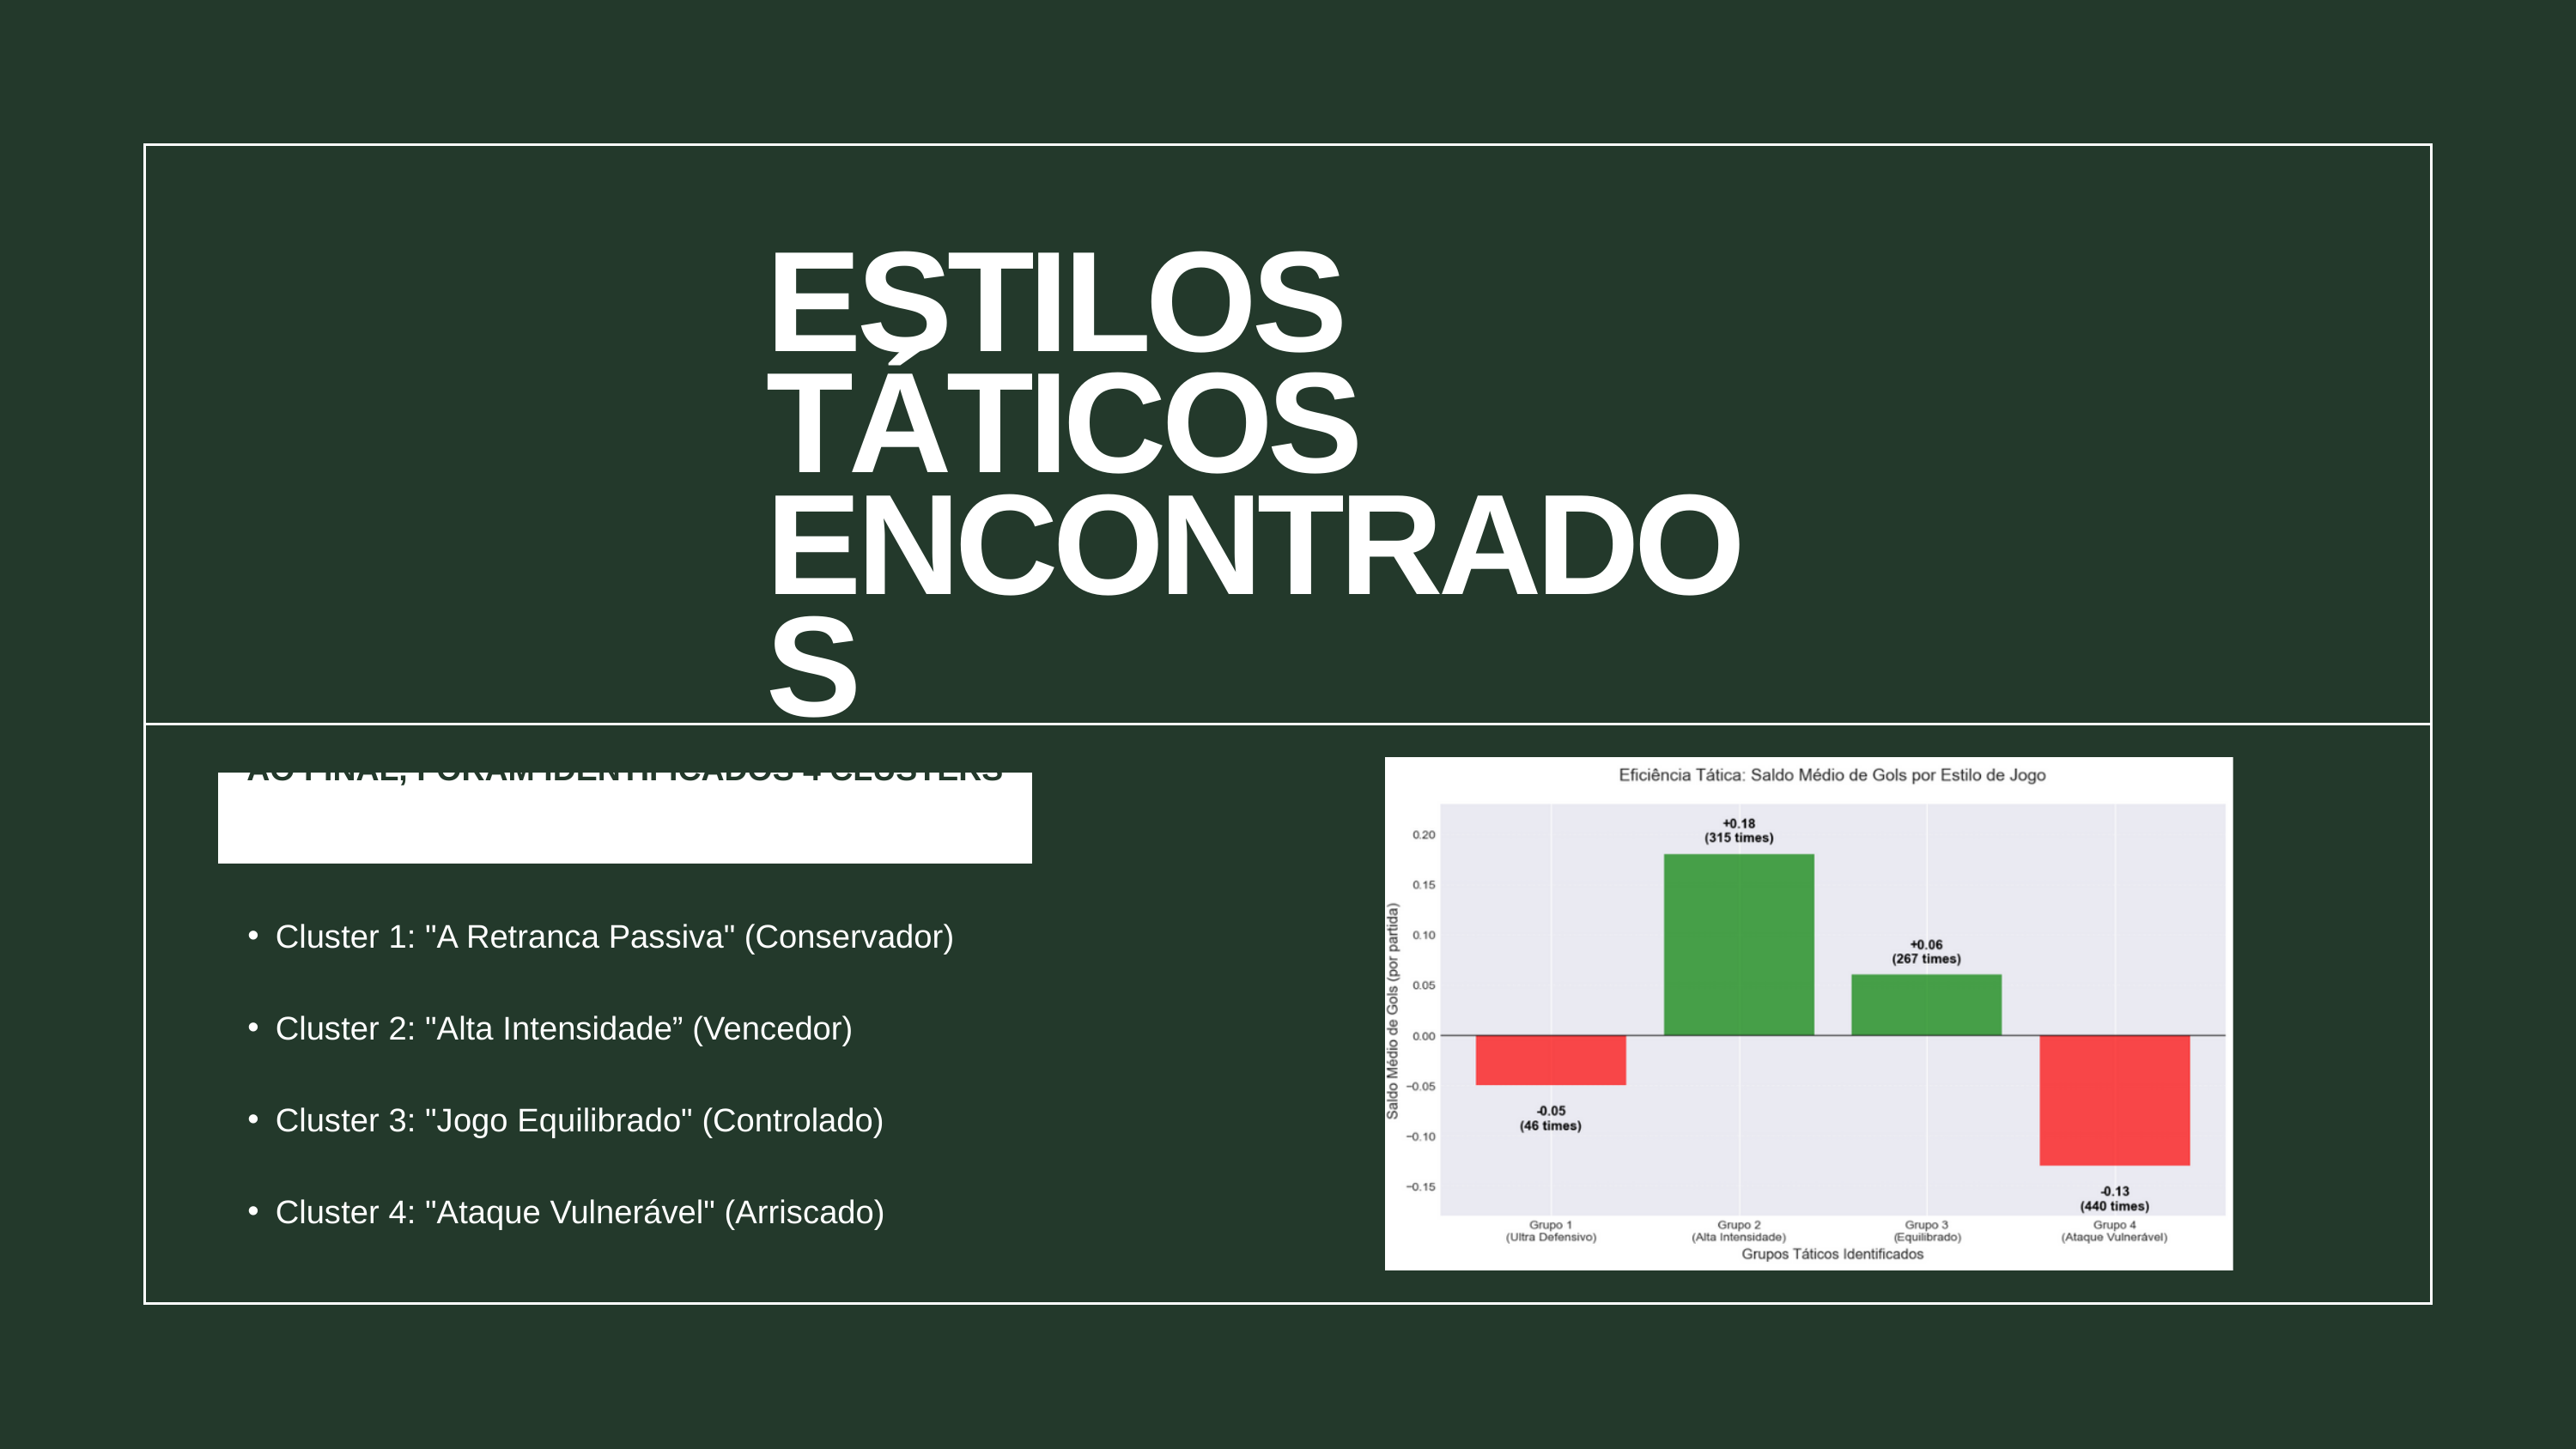

ESTILOS TÁTICOS ENCONTRADOS

AO FINAL, FORAM IDENTIFICADOS 4 CLUSTERS
Cluster 1: "A Retranca Passiva" (Conservador)

Cluster 2: "Alta Intensidade” (Vencedor)

Cluster 3: "Jogo Equilibrado" (Controlado)

Cluster 4: "Ataque Vulnerável" (Arriscado)